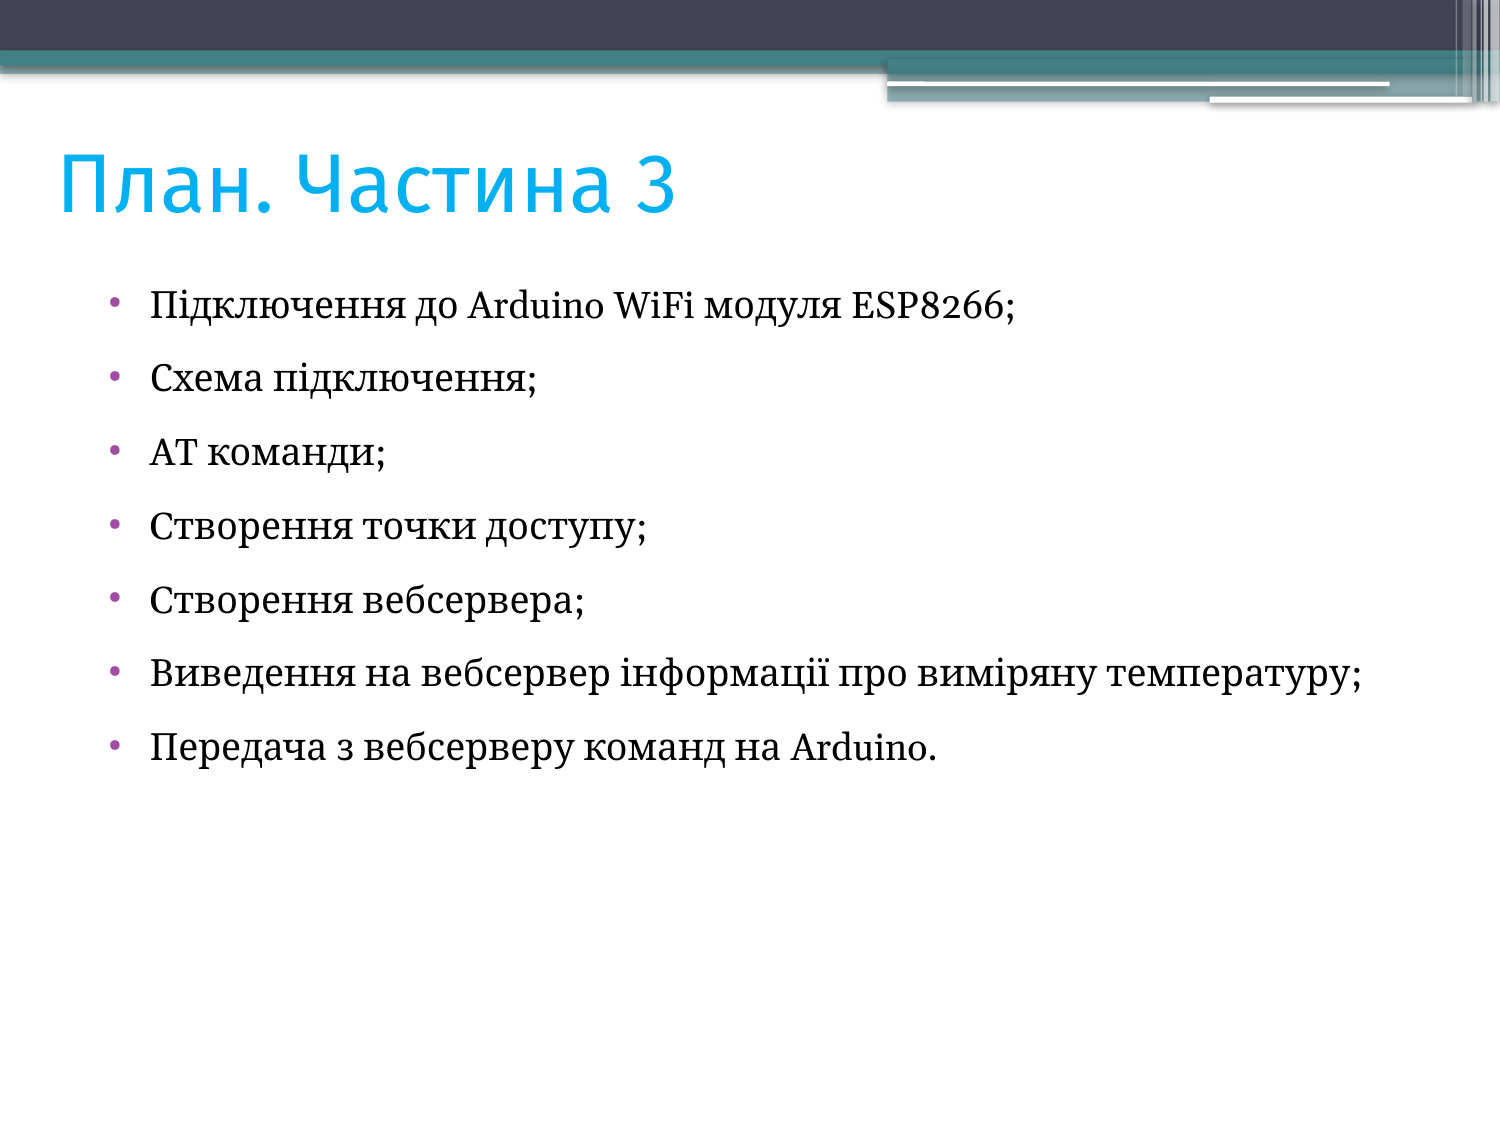

# План. Частина 3
Підключення до Arduino WiFi модуля ESP8266;
Схема підключення;
AT команди;
Cтворення точки доступу;
Cтворення вебсервера;
Виведення на вебсервер інформації про виміряну температуру;
Передача з вебсерверу команд на Arduino.